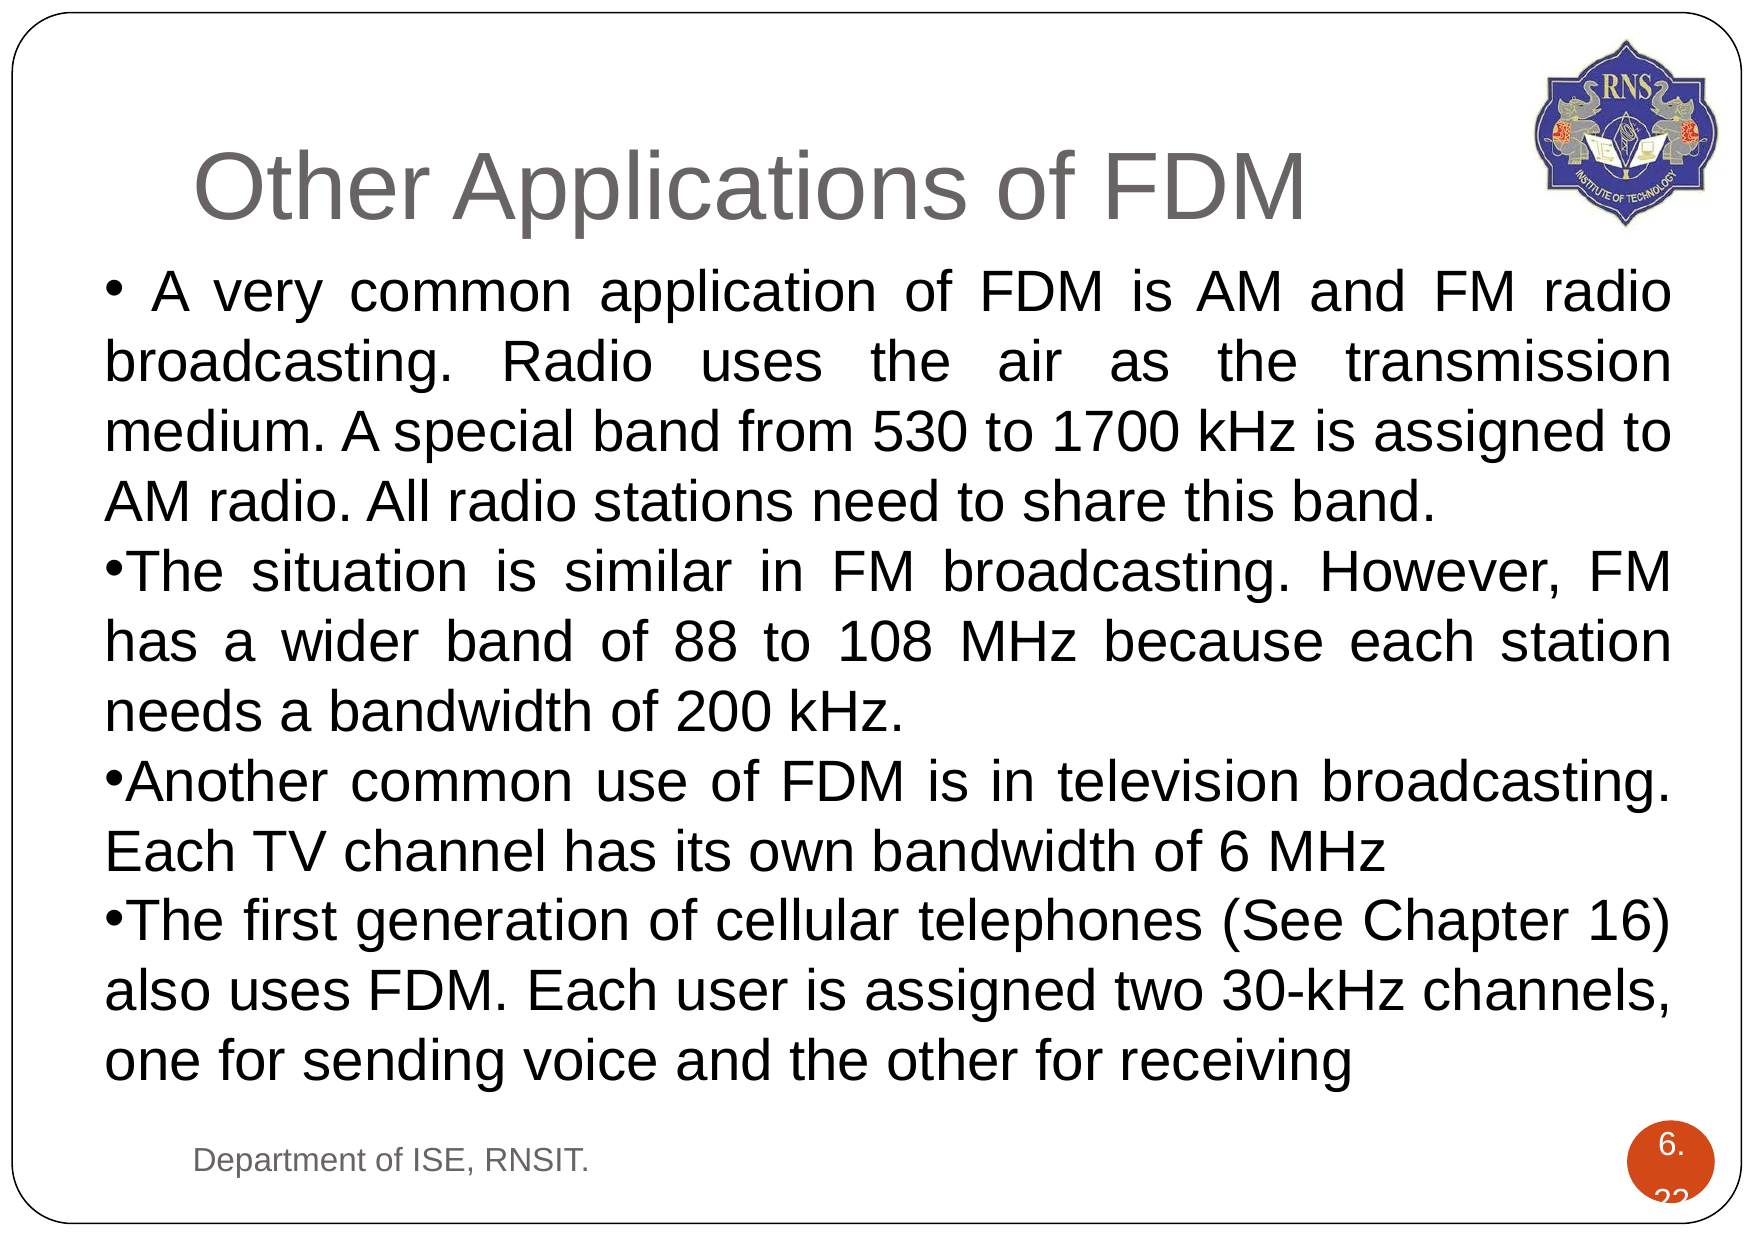

# Other Applications of FDM
 A very common application of FDM is AM and FM radio broadcasting. Radio uses the air as the transmission medium. A special band from 530 to 1700 kHz is assigned to AM radio. All radio stations need to share this band.
The situation is similar in FM broadcasting. However, FM has a wider band of 88 to 108 MHz because each station needs a bandwidth of 200 kHz.
Another common use of FDM is in television broadcasting. Each TV channel has its own bandwidth of 6 MHz
The first generation of cellular telephones (See Chapter 16) also uses FDM. Each user is assigned two 30-kHz channels, one for sending voice and the other for receiving
Department of ISE, RNSIT.
6.22